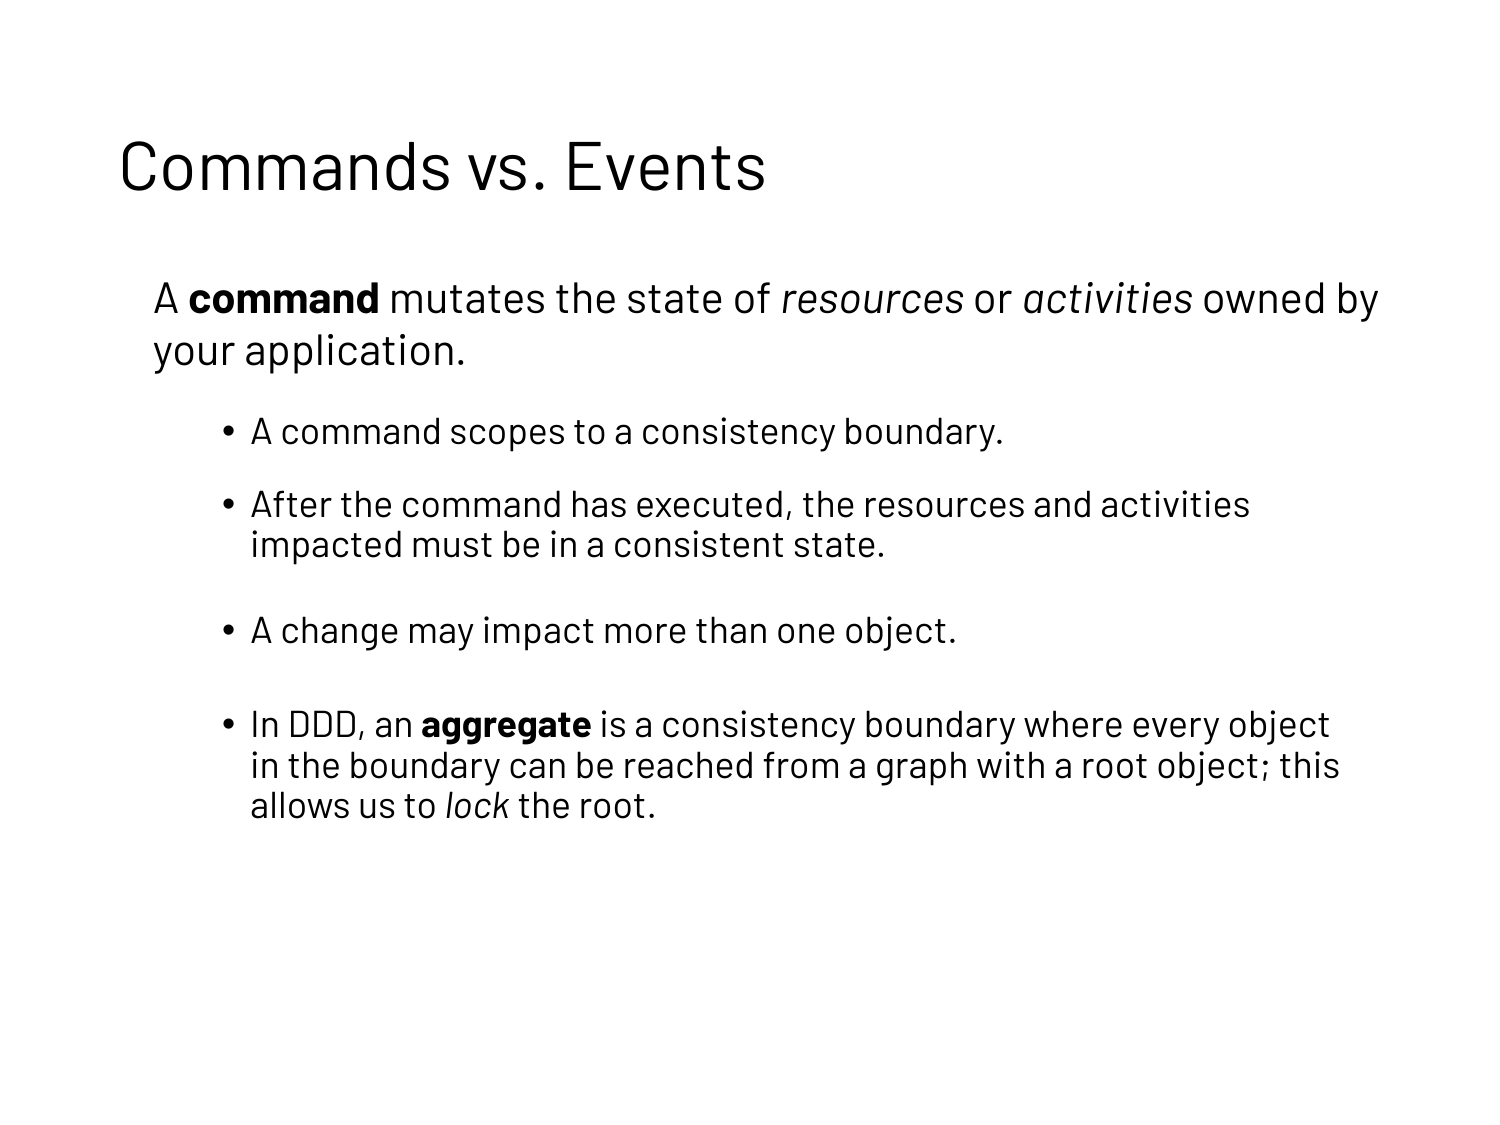

# Commands vs. Events
A command mutates the state of resources or activities owned by your application.
A command scopes to a consistency boundary.
After the command has executed, the resources and activities impacted must be in a consistent state.
A change may impact more than one object.
In DDD, an aggregate is a consistency boundary where every object in the boundary can be reached from a graph with a root object; this allows us to lock the root.